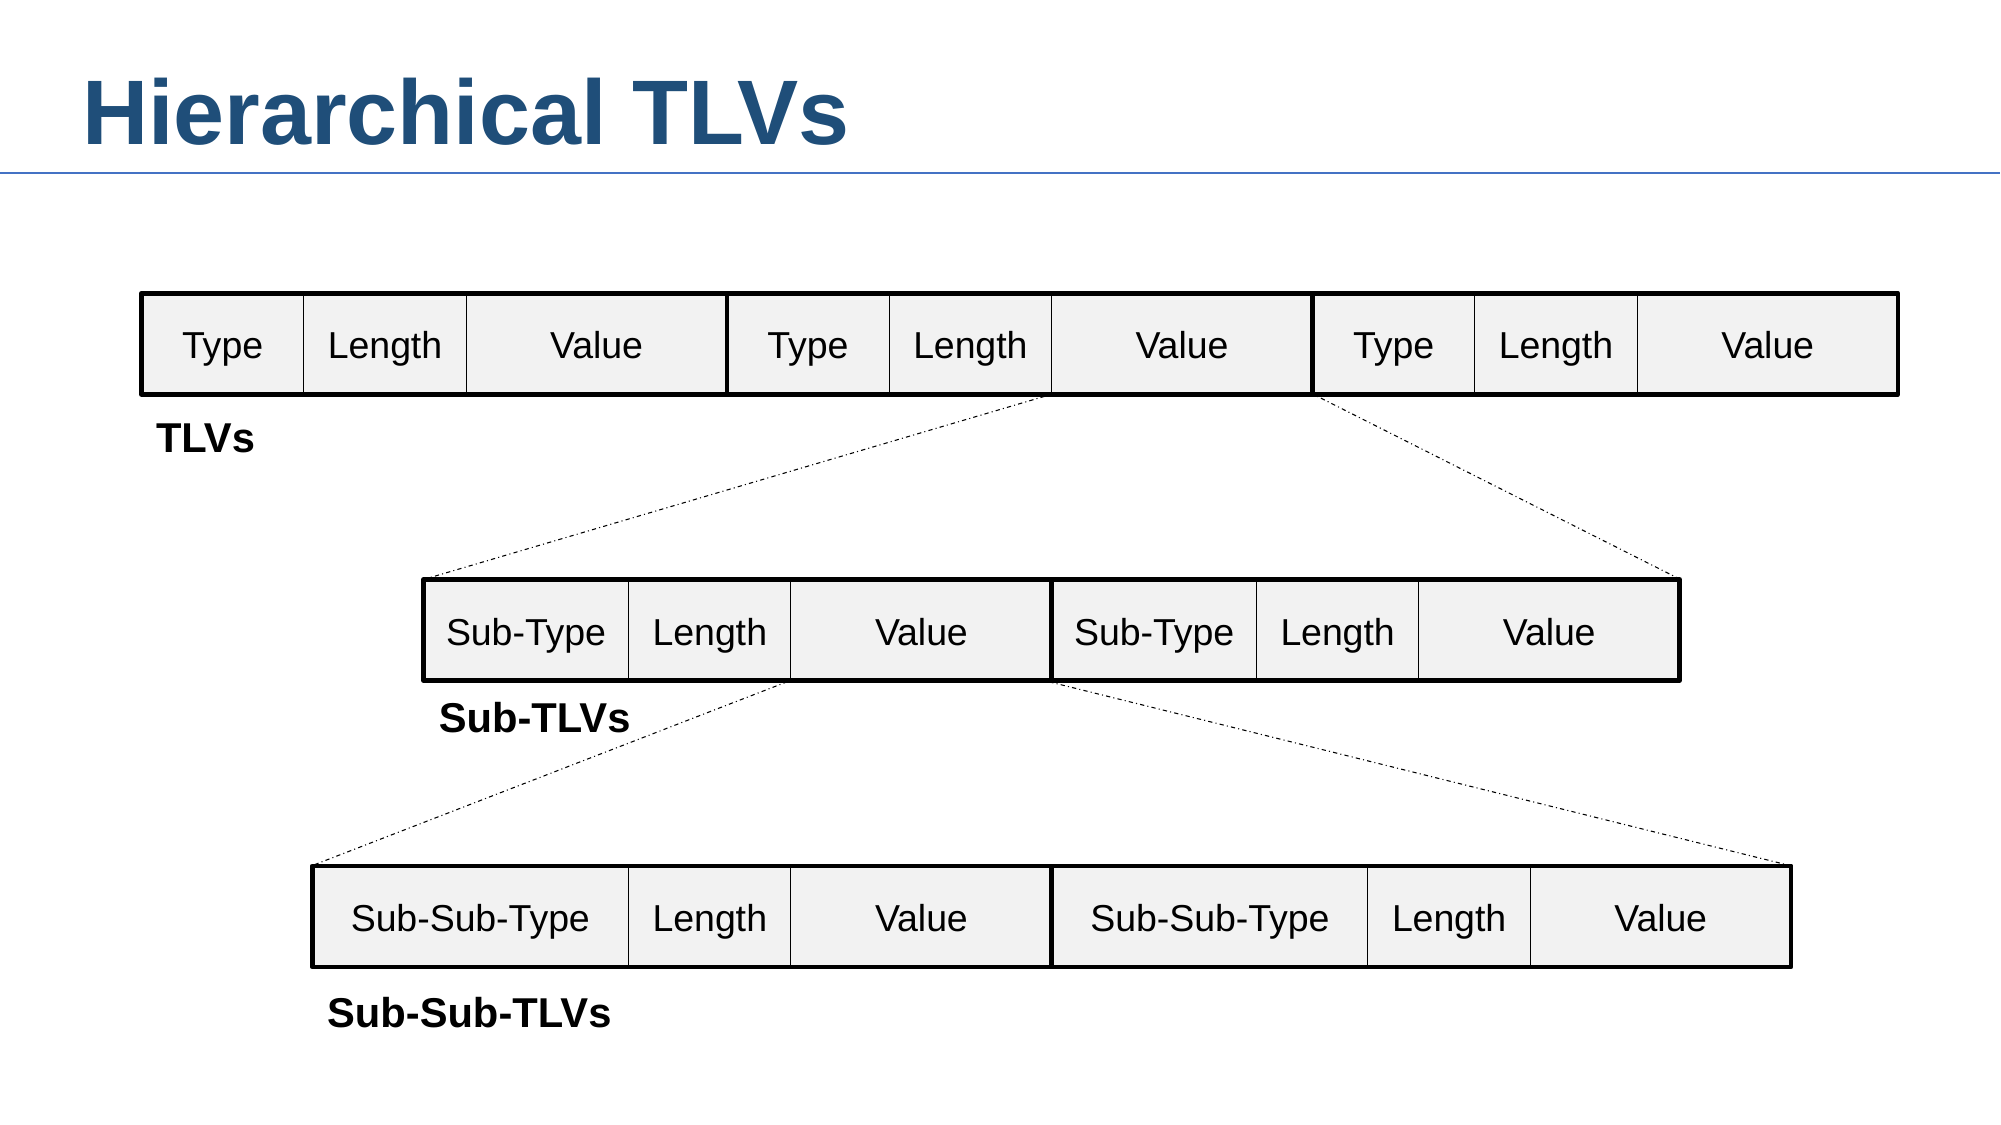

# Hierarchical TLVs

Type
Length
Value
Type
Length
Value
Type
Length
Value
TLVs

Sub-Type
Length
Value
Sub-Type
Length
Value
Sub-TLVs
Sub-Sub-Type

Length
Value
Sub-Sub-Type

Length
Value
Sub-Sub-TLVs